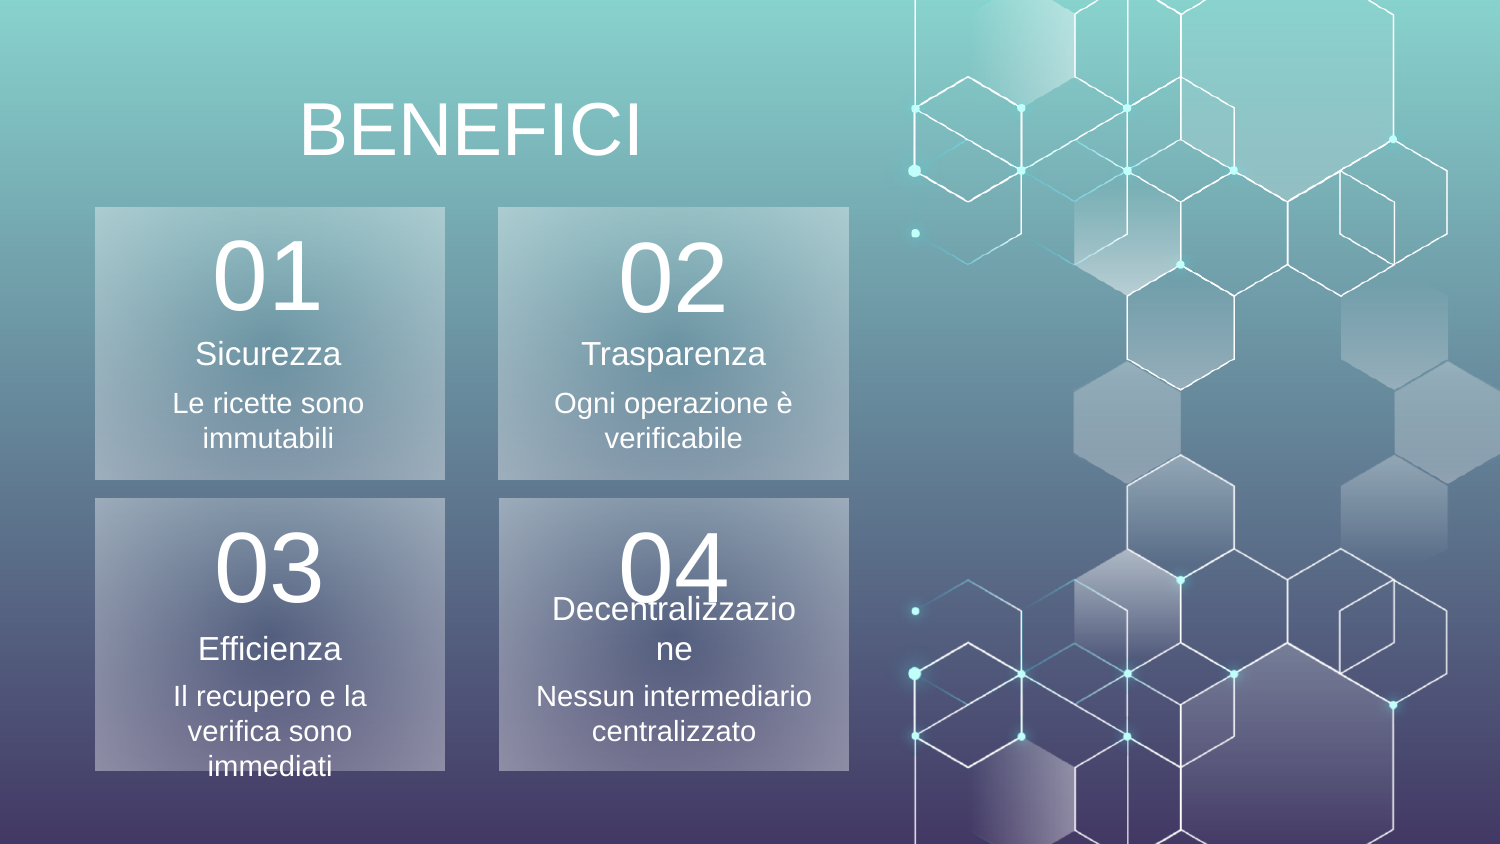

BENEFICI
01
02
# Sicurezza
Trasparenza
Ogni operazione è verificabile
Le ricette sono immutabili
03
04
Efficienza
Decentralizzazione
Il recupero e la verifica sono immediati
Nessun intermediario centralizzato